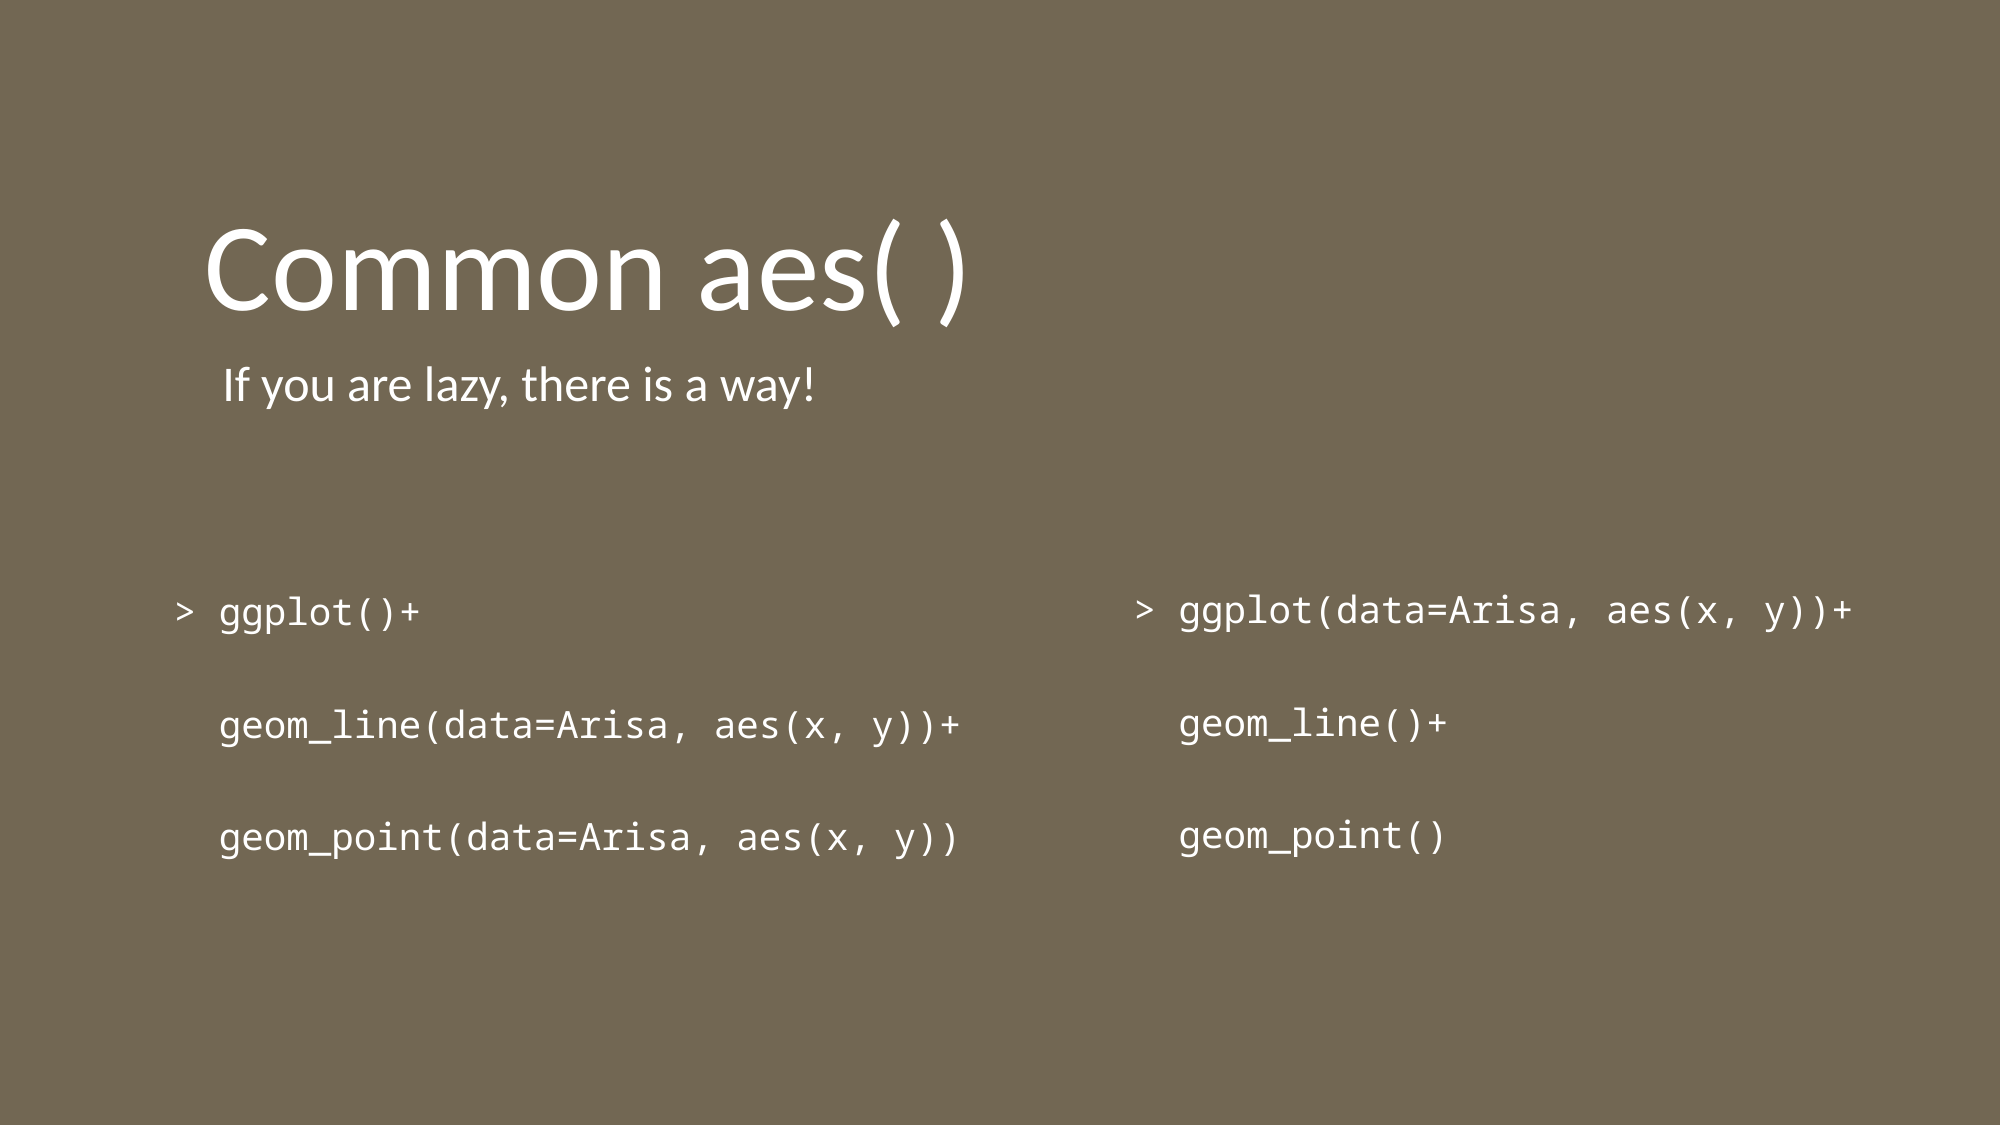

Common aes( )
If you are lazy, there is a way!
> ggplot(data=Arisa, aes(x, y))+
  geom_line()+
  geom_point()
> ggplot()+
  geom_line(data=Arisa, aes(x, y))+
  geom_point(data=Arisa, aes(x, y))